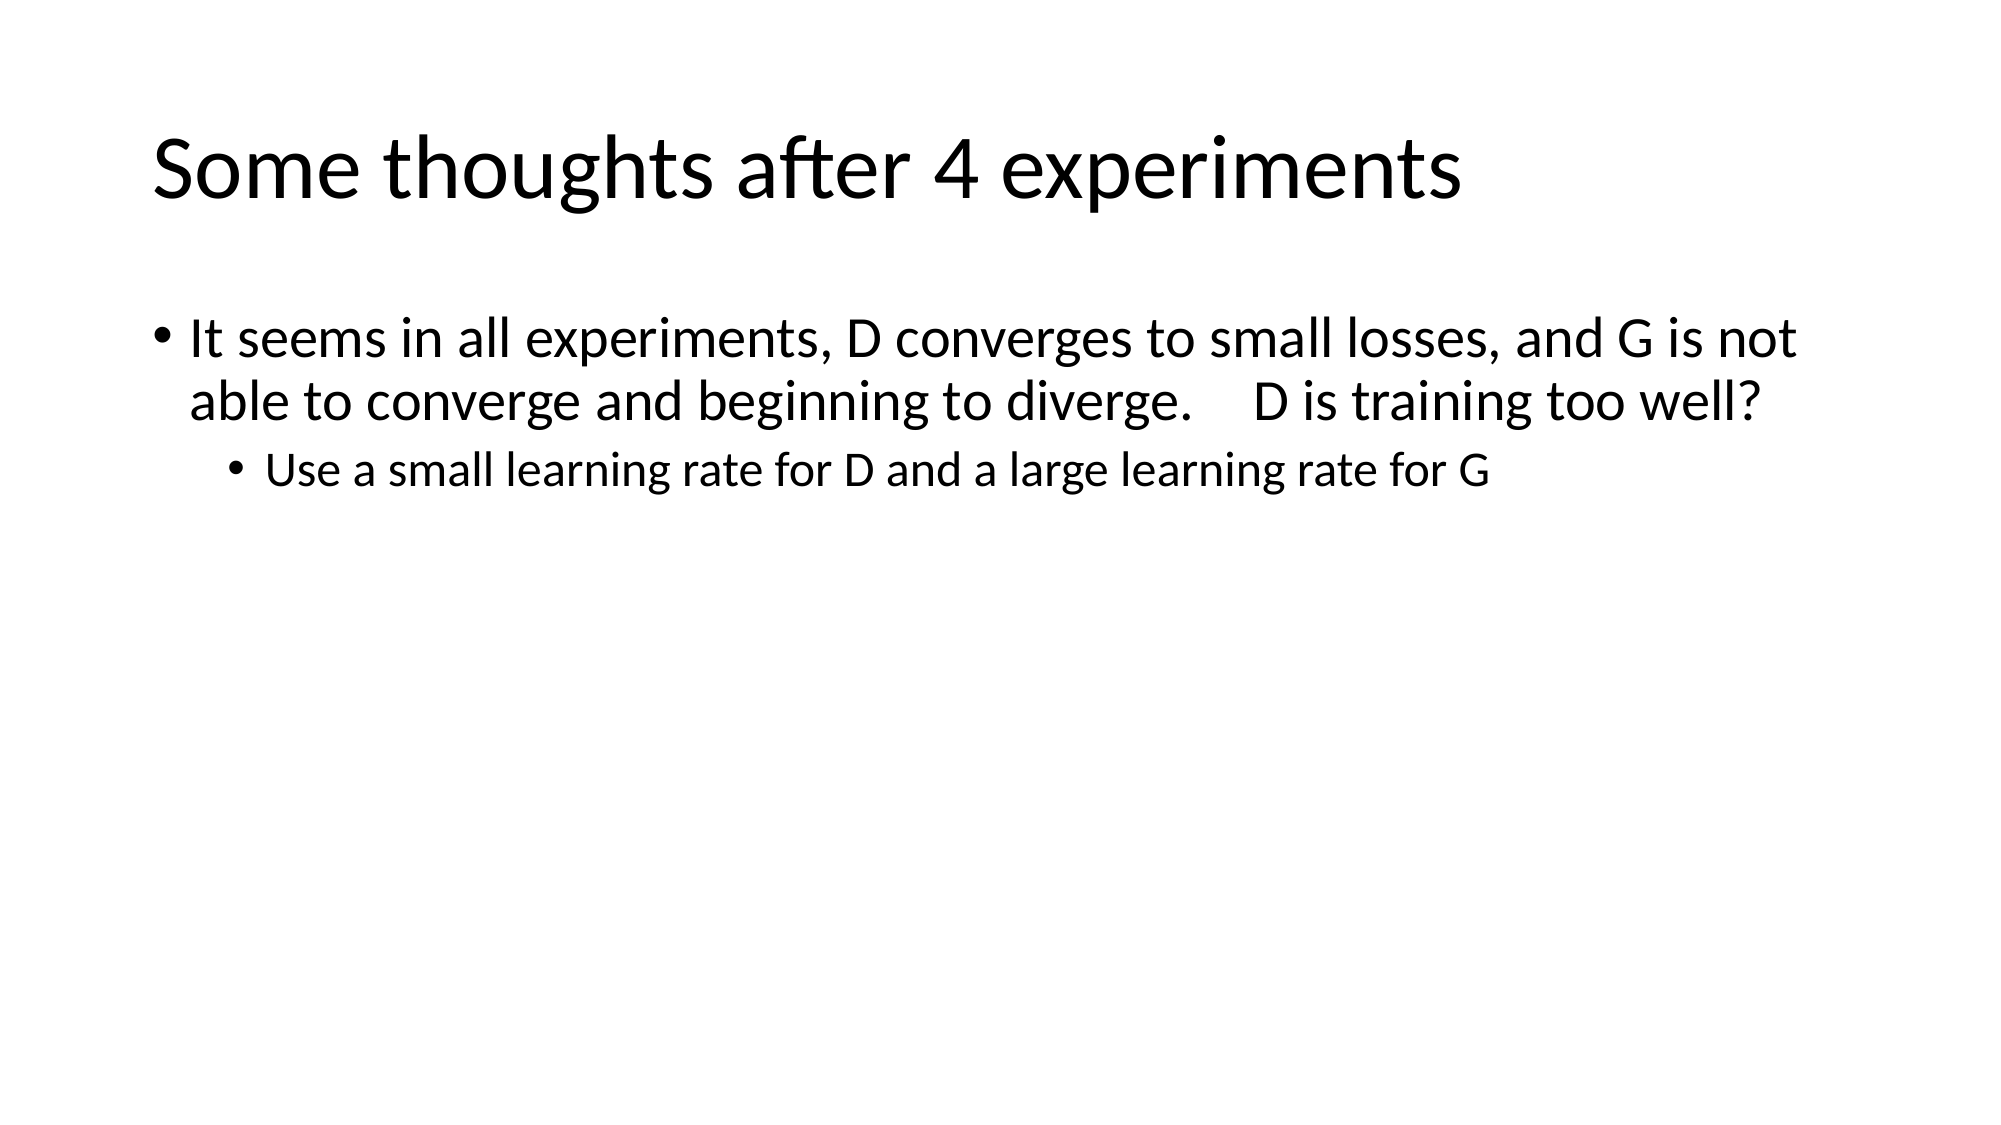

# Some thoughts after 4 experiments
It seems in all experiments, D converges to small losses, and G is not able to converge and beginning to diverge.	 D is training too well?
Use a small learning rate for D and a large learning rate for G